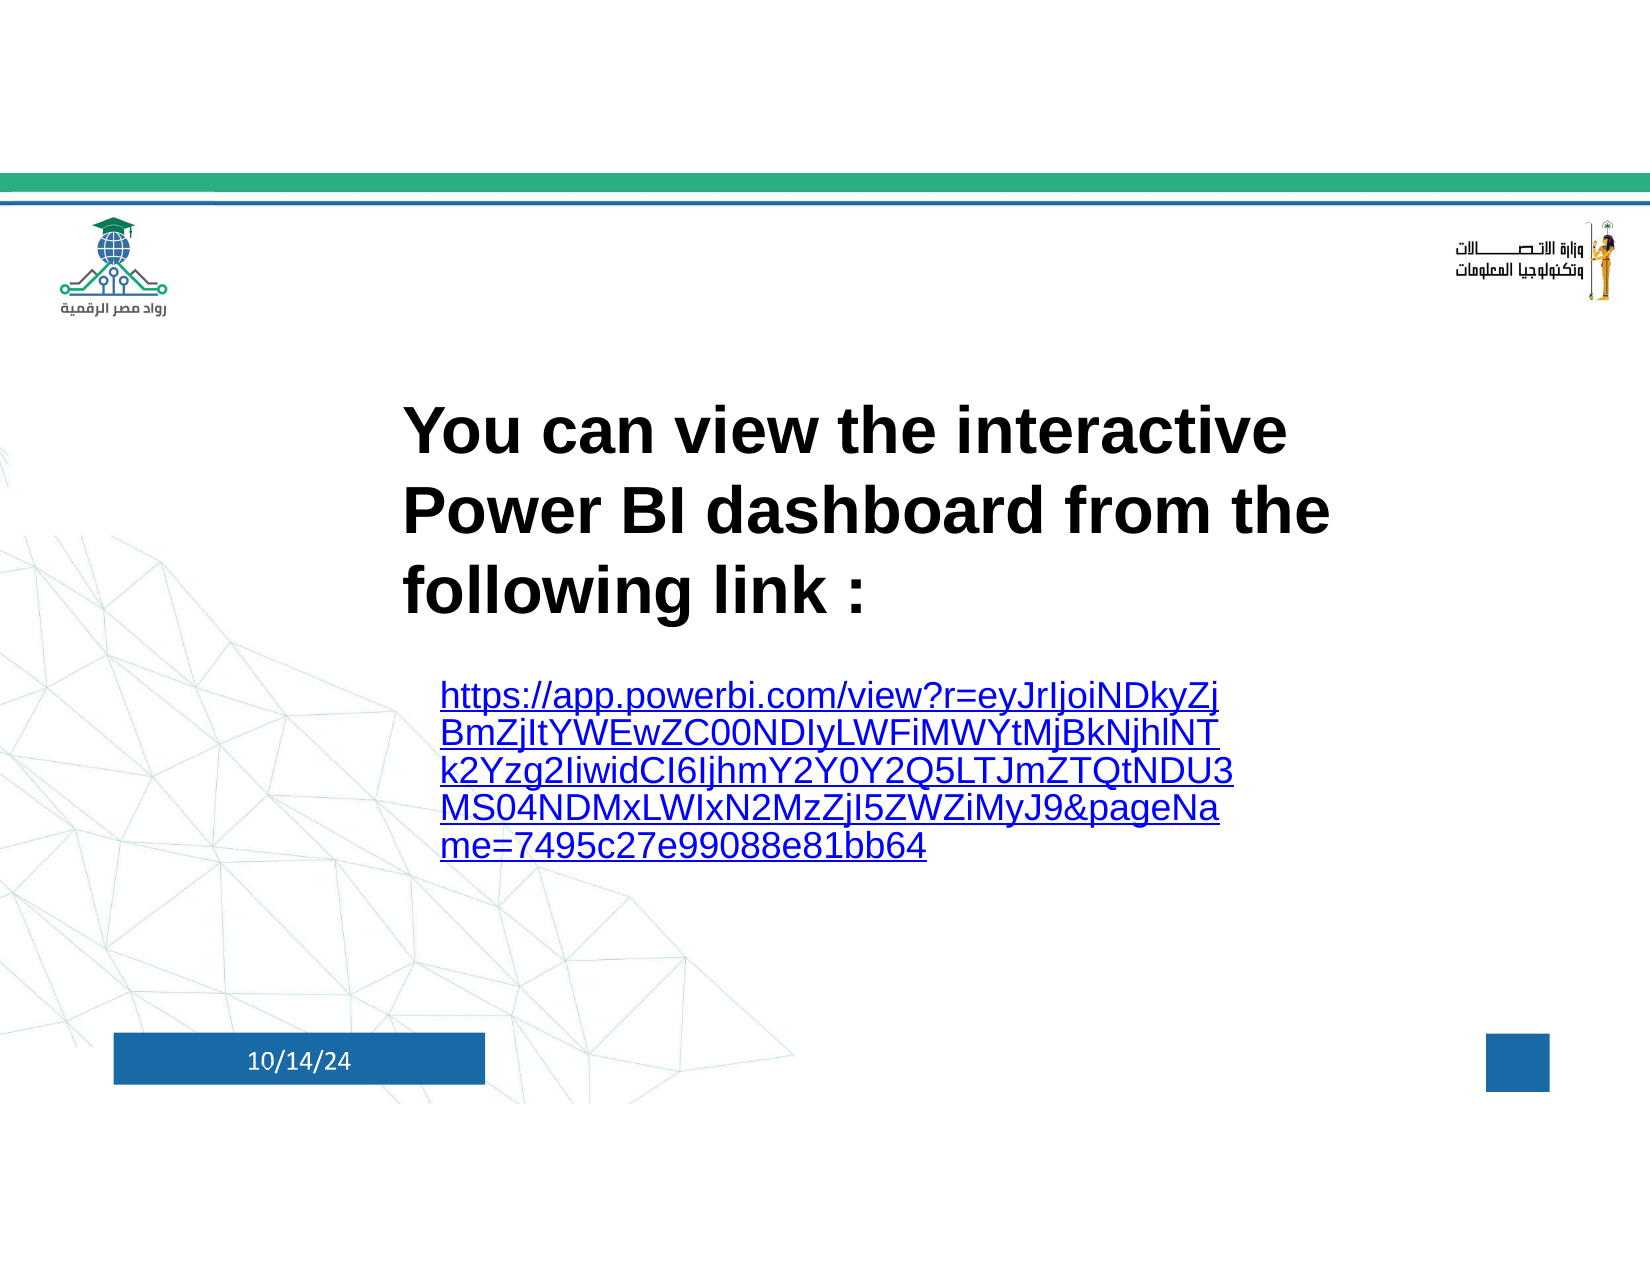

You can view the interactive Power BI dashboard from the following link :
https://app.powerbi.com/view?r=eyJrIjoiNDkyZjBmZjItYWEwZC00NDIyLWFiMWYtMjBkNjhlNTk2Yzg2IiwidCI6IjhmY2Y0Y2Q5LTJmZTQtNDU3MS04NDMxLWIxN2MzZjI5ZWZiMyJ9&pageName=7495c27e99088e81bb64